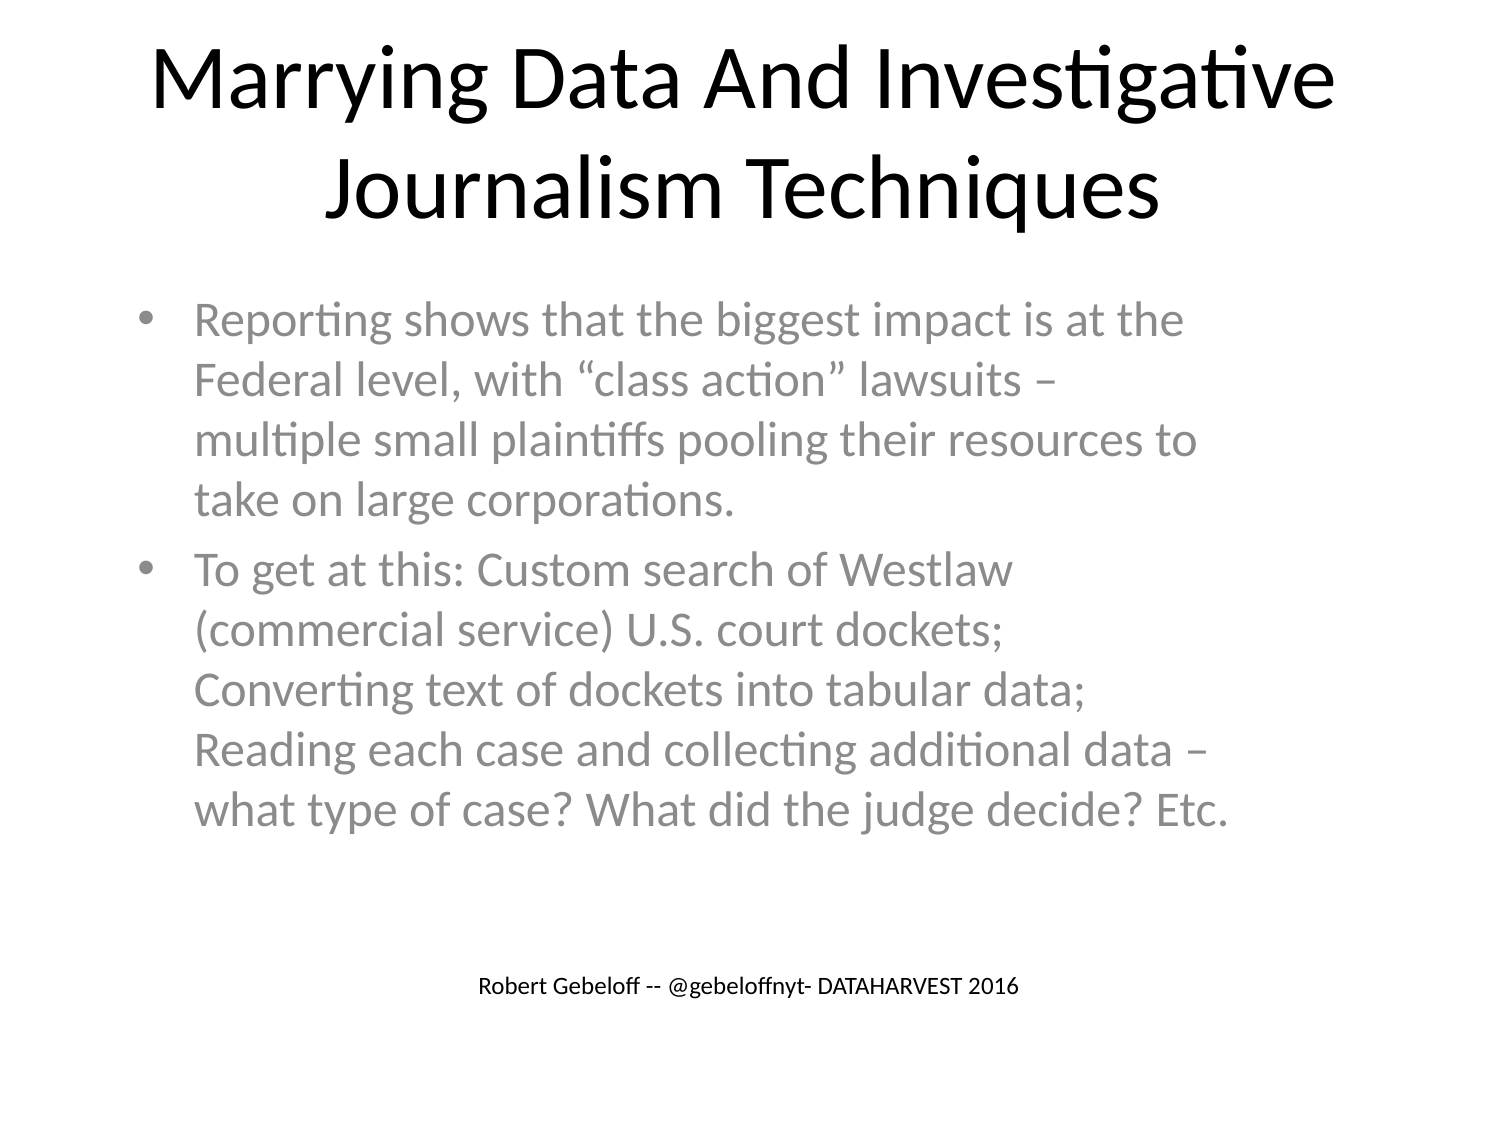

# Marrying Data And Investigative Journalism Techniques
Reporting shows that the biggest impact is at the Federal level, with “class action” lawsuits – multiple small plaintiffs pooling their resources to take on large corporations.
To get at this: Custom search of Westlaw (commercial service) U.S. court dockets; Converting text of dockets into tabular data; Reading each case and collecting additional data – what type of case? What did the judge decide? Etc.
Robert Gebeloff -- @gebeloffnyt- DATAHARVEST 2016